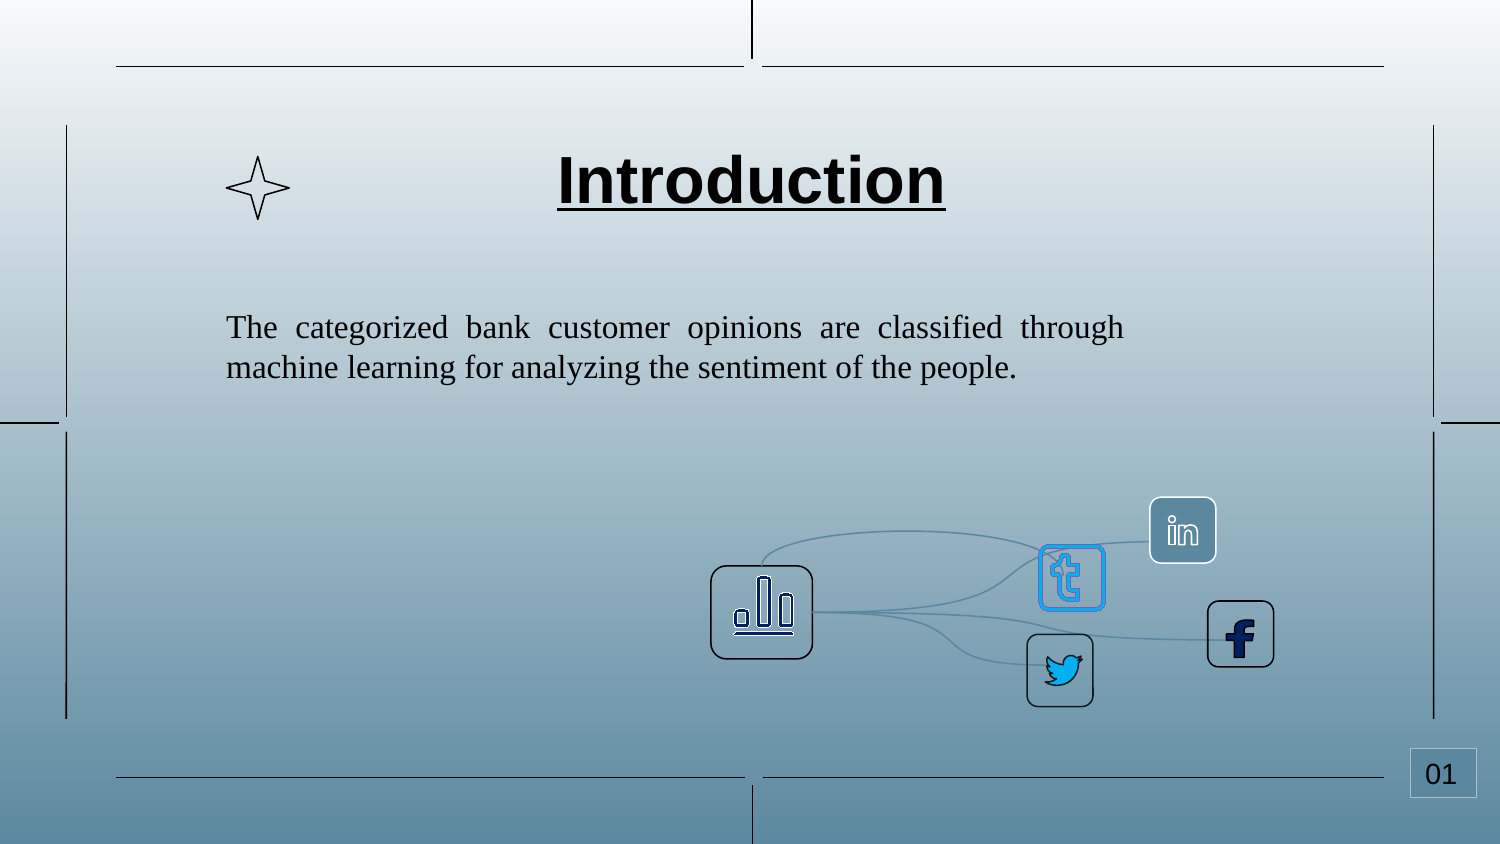

# Introduction

The categorized bank customer opinions are classified through machine learning for analyzing the sentiment of the people.

01